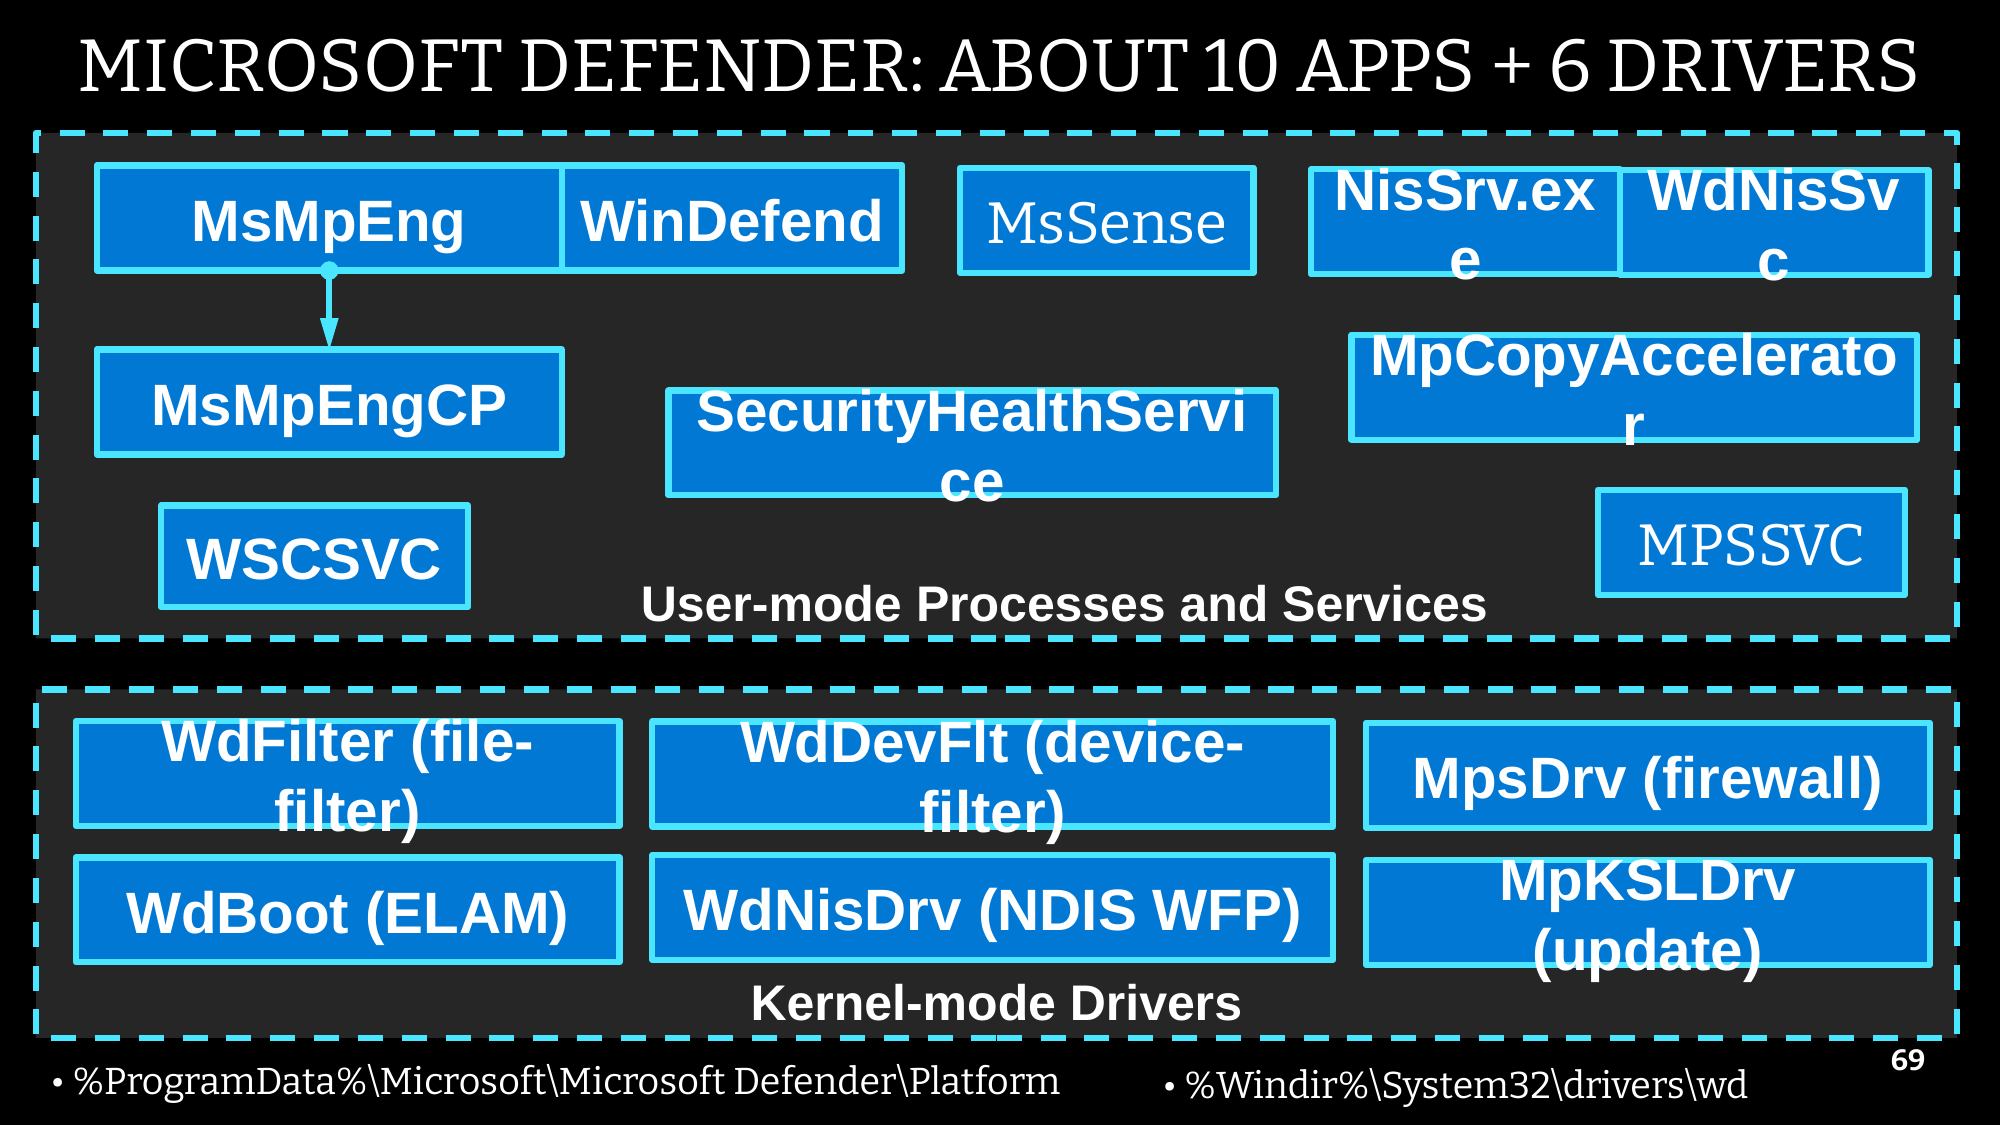

# Microsoft Defender: about 10 apps + 6 drivers
User-mode Processes and Services
WinDefend
MsMpEng
MsSense
NisSrv.exe
WdNisSvc
MpCopyAccelerator
MsMpEngCP
SecurityHealthService
MPSSVC
WSCSVC
Kernel-mode Drivers
WdFilter (file-filter)
WdDevFlt (device-filter)
MpsDrv (firewall)
WdNisDrv (NDIS WFP)
WdBoot (ELAM)
MpKSLDrv (update)
69
• %ProgramData%\Microsoft\Microsoft Defender\Platform
• %Windir%\System32\drivers\wd